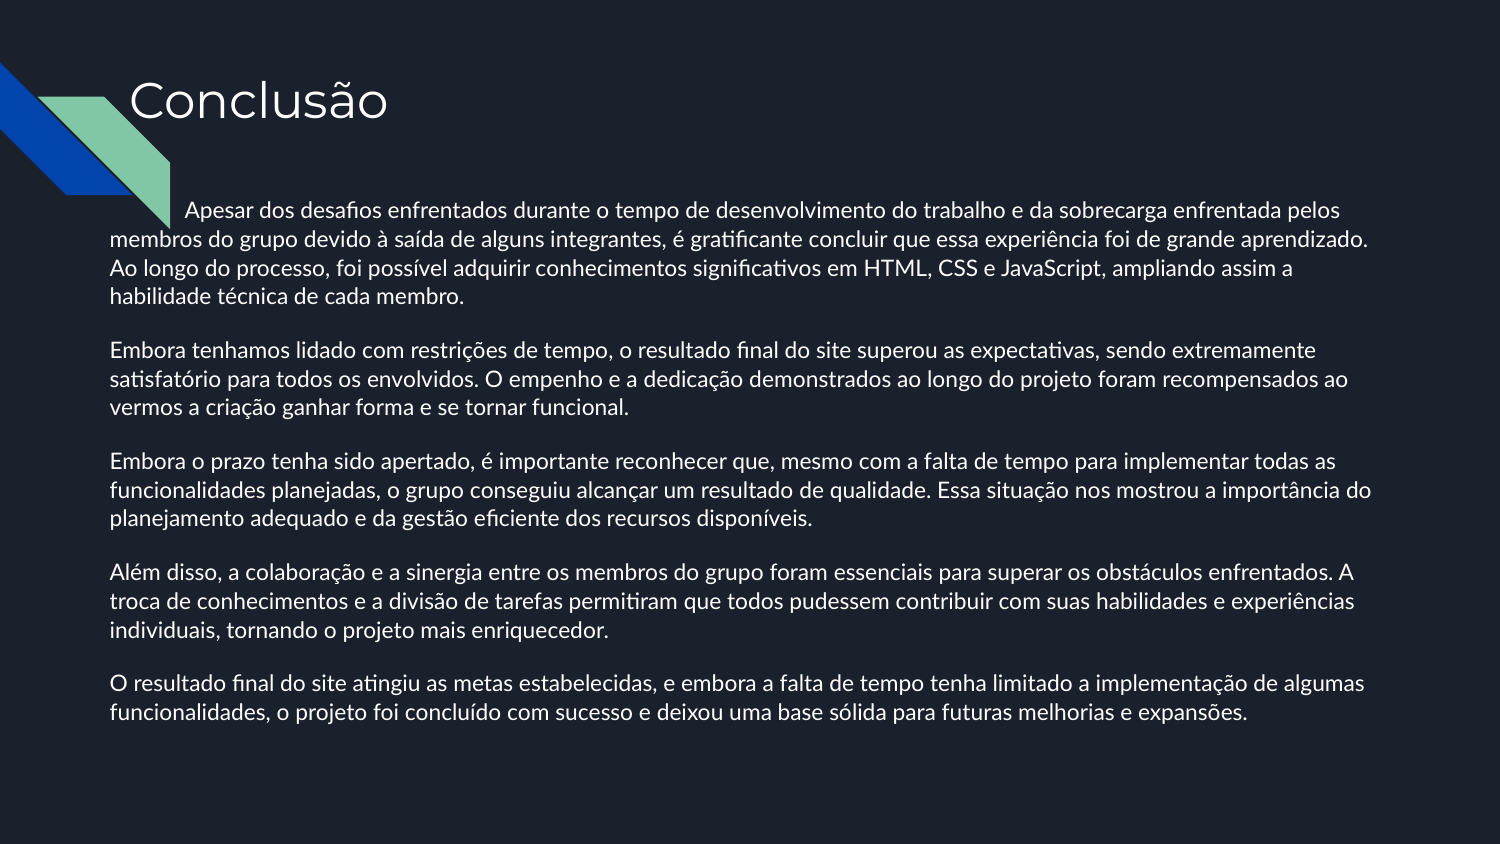

# Conclusão
Apesar dos desafios enfrentados durante o tempo de desenvolvimento do trabalho e da sobrecarga enfrentada pelos membros do grupo devido à saída de alguns integrantes, é gratificante concluir que essa experiência foi de grande aprendizado. Ao longo do processo, foi possível adquirir conhecimentos significativos em HTML, CSS e JavaScript, ampliando assim a habilidade técnica de cada membro.
Embora tenhamos lidado com restrições de tempo, o resultado final do site superou as expectativas, sendo extremamente satisfatório para todos os envolvidos. O empenho e a dedicação demonstrados ao longo do projeto foram recompensados ao vermos a criação ganhar forma e se tornar funcional.
Embora o prazo tenha sido apertado, é importante reconhecer que, mesmo com a falta de tempo para implementar todas as funcionalidades planejadas, o grupo conseguiu alcançar um resultado de qualidade. Essa situação nos mostrou a importância do planejamento adequado e da gestão eficiente dos recursos disponíveis.
Além disso, a colaboração e a sinergia entre os membros do grupo foram essenciais para superar os obstáculos enfrentados. A troca de conhecimentos e a divisão de tarefas permitiram que todos pudessem contribuir com suas habilidades e experiências individuais, tornando o projeto mais enriquecedor.
O resultado final do site atingiu as metas estabelecidas, e embora a falta de tempo tenha limitado a implementação de algumas funcionalidades, o projeto foi concluído com sucesso e deixou uma base sólida para futuras melhorias e expansões.